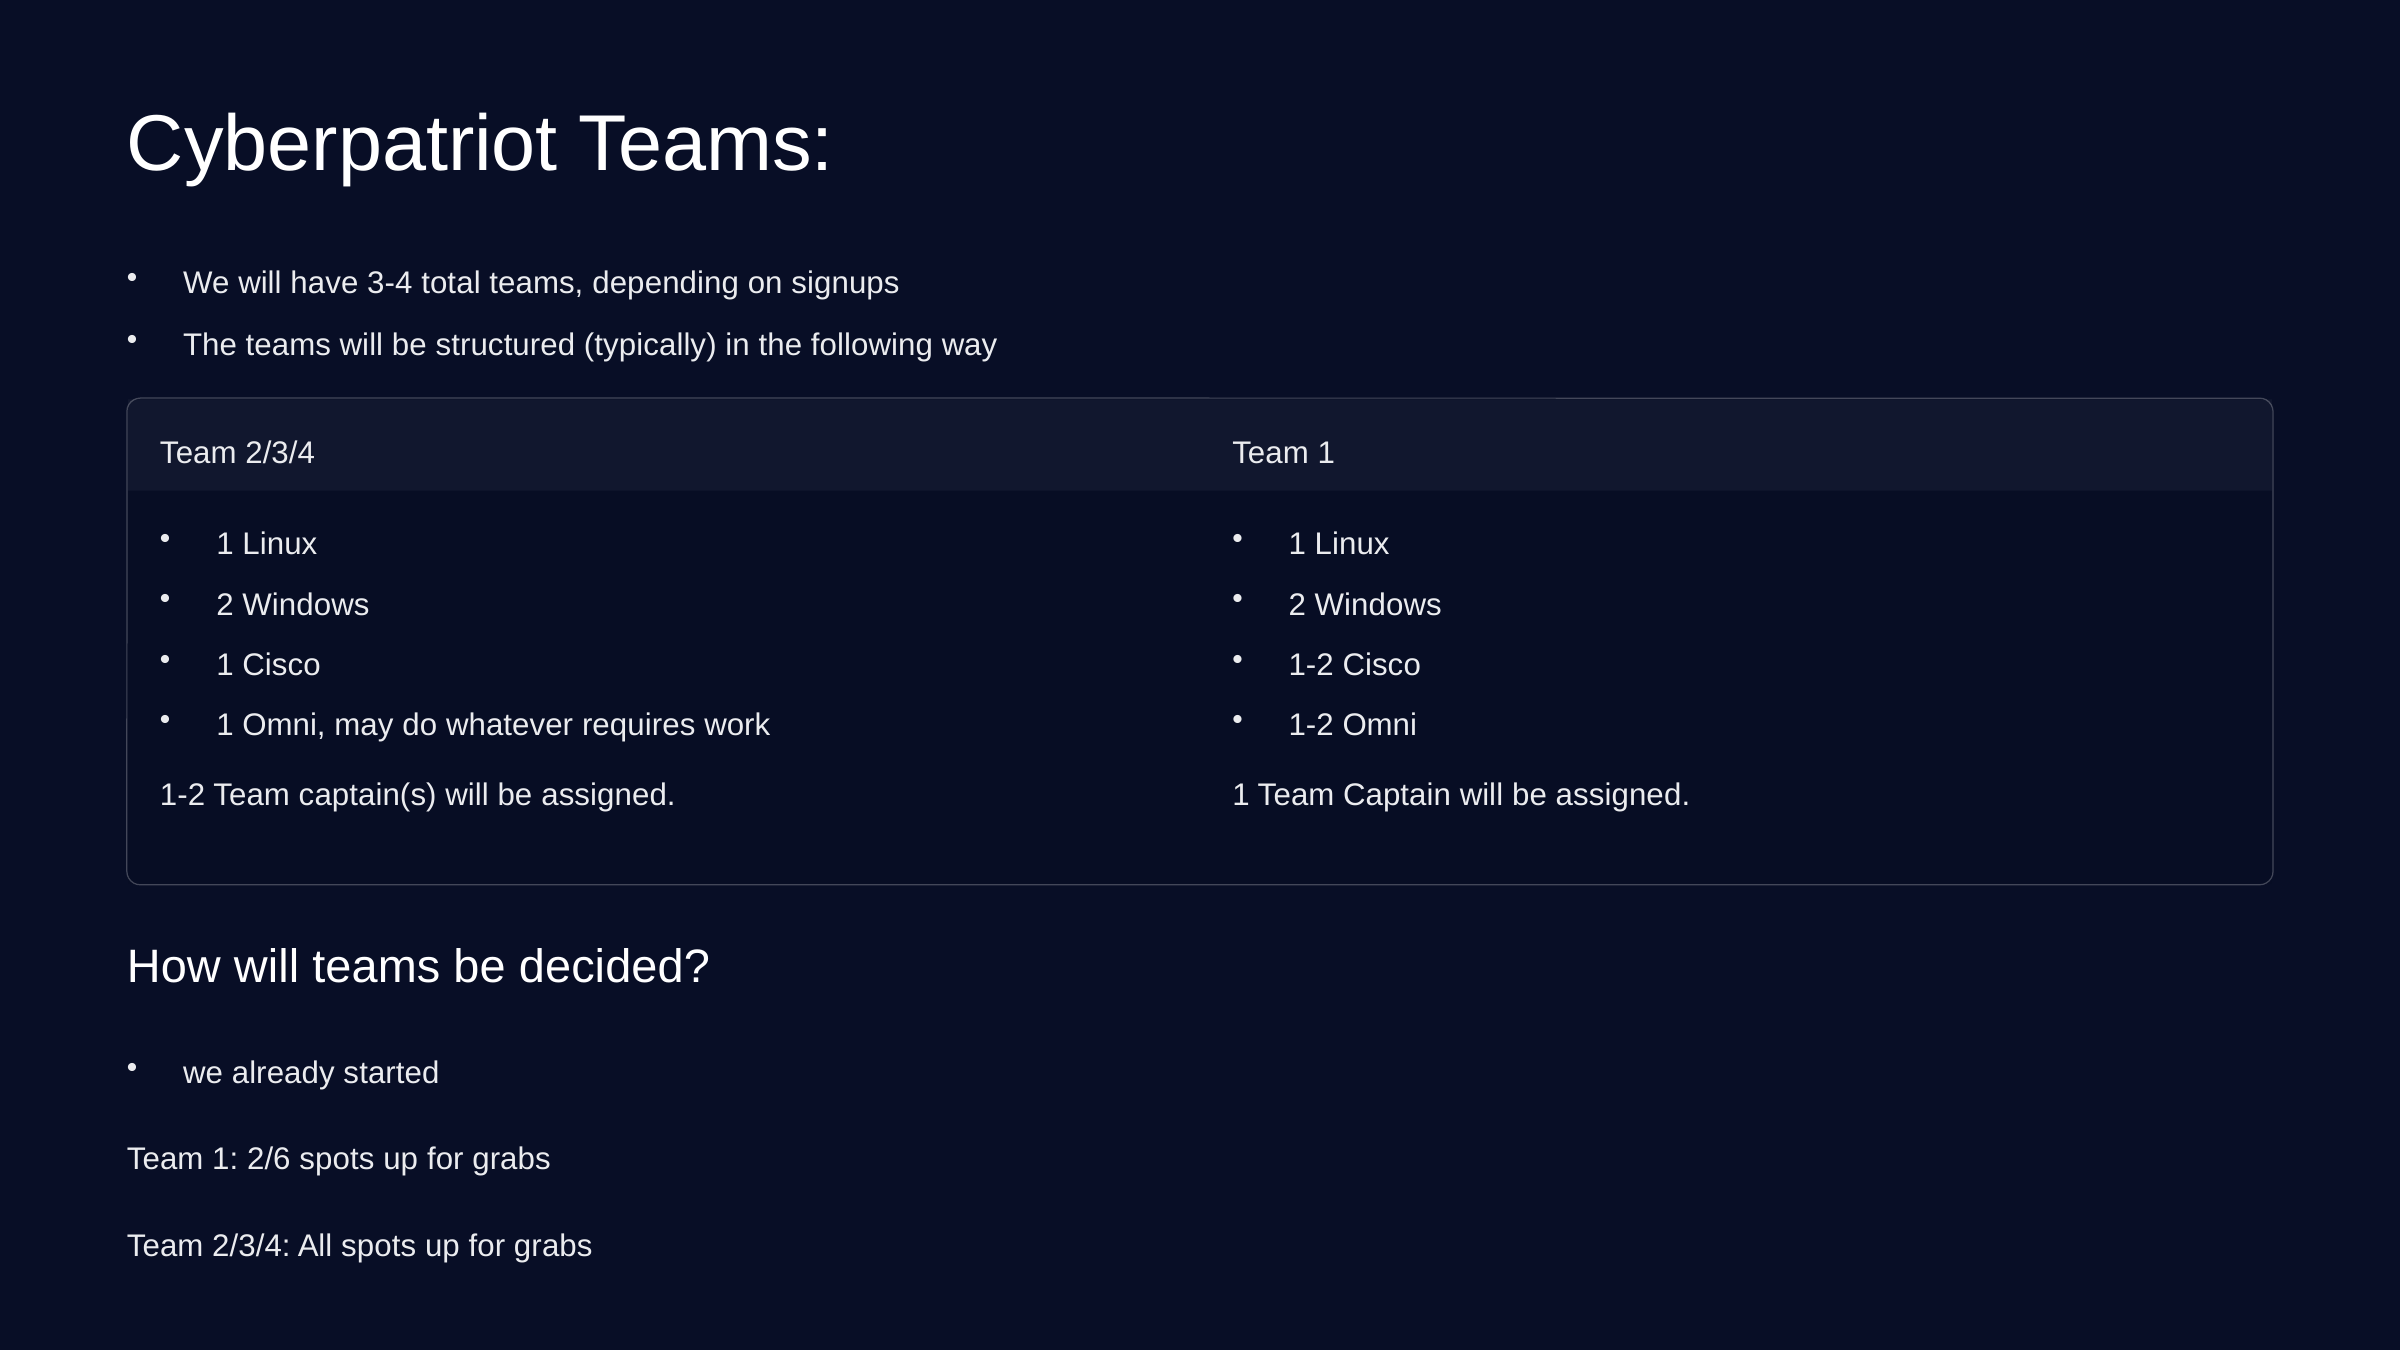

Cyberpatriot Teams:
We will have 3-4 total teams, depending on signups
The teams will be structured (typically) in the following way

Team 2/3/4
Team 1

1 Linux
1 Linux
2 Windows
2 Windows
1 Cisco
1-2 Cisco
1 Omni, may do whatever requires work
1-2 Omni
1-2 Team captain(s) will be assigned.
1 Team Captain will be assigned.
How will teams be decided?
we already started
Team 1: 2/6 spots up for grabs
Team 2/3/4: All spots up for grabs